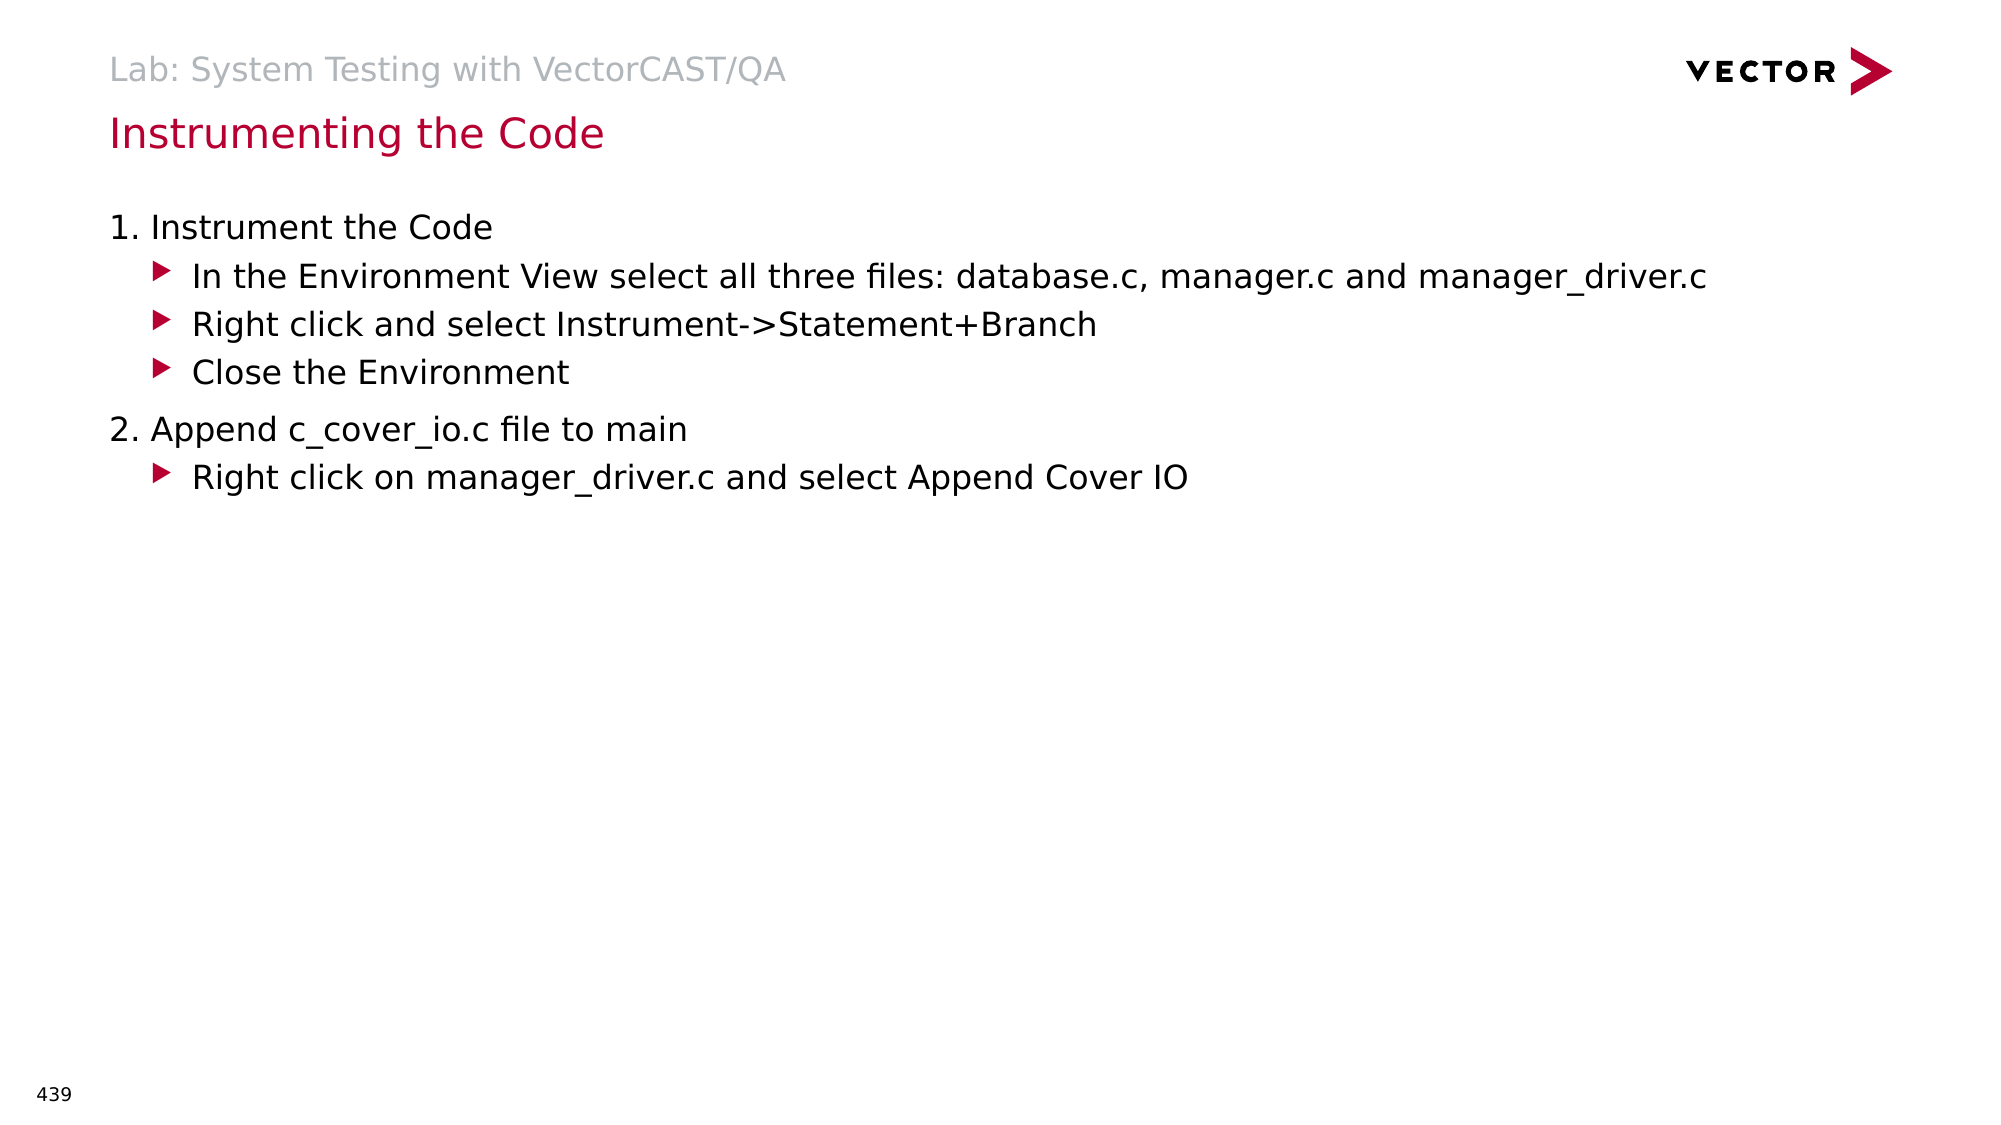

# Lab: System Testing with VectorCAST/QA
Instrumenting the Code
Instrument the Code
In the Environment View select all three files: database.c, manager.c and manager_driver.c
Right click and select Instrument->Statement+Branch
Close the Environment
Append c_cover_io.c file to main
Right click on manager_driver.c and select Append Cover IO